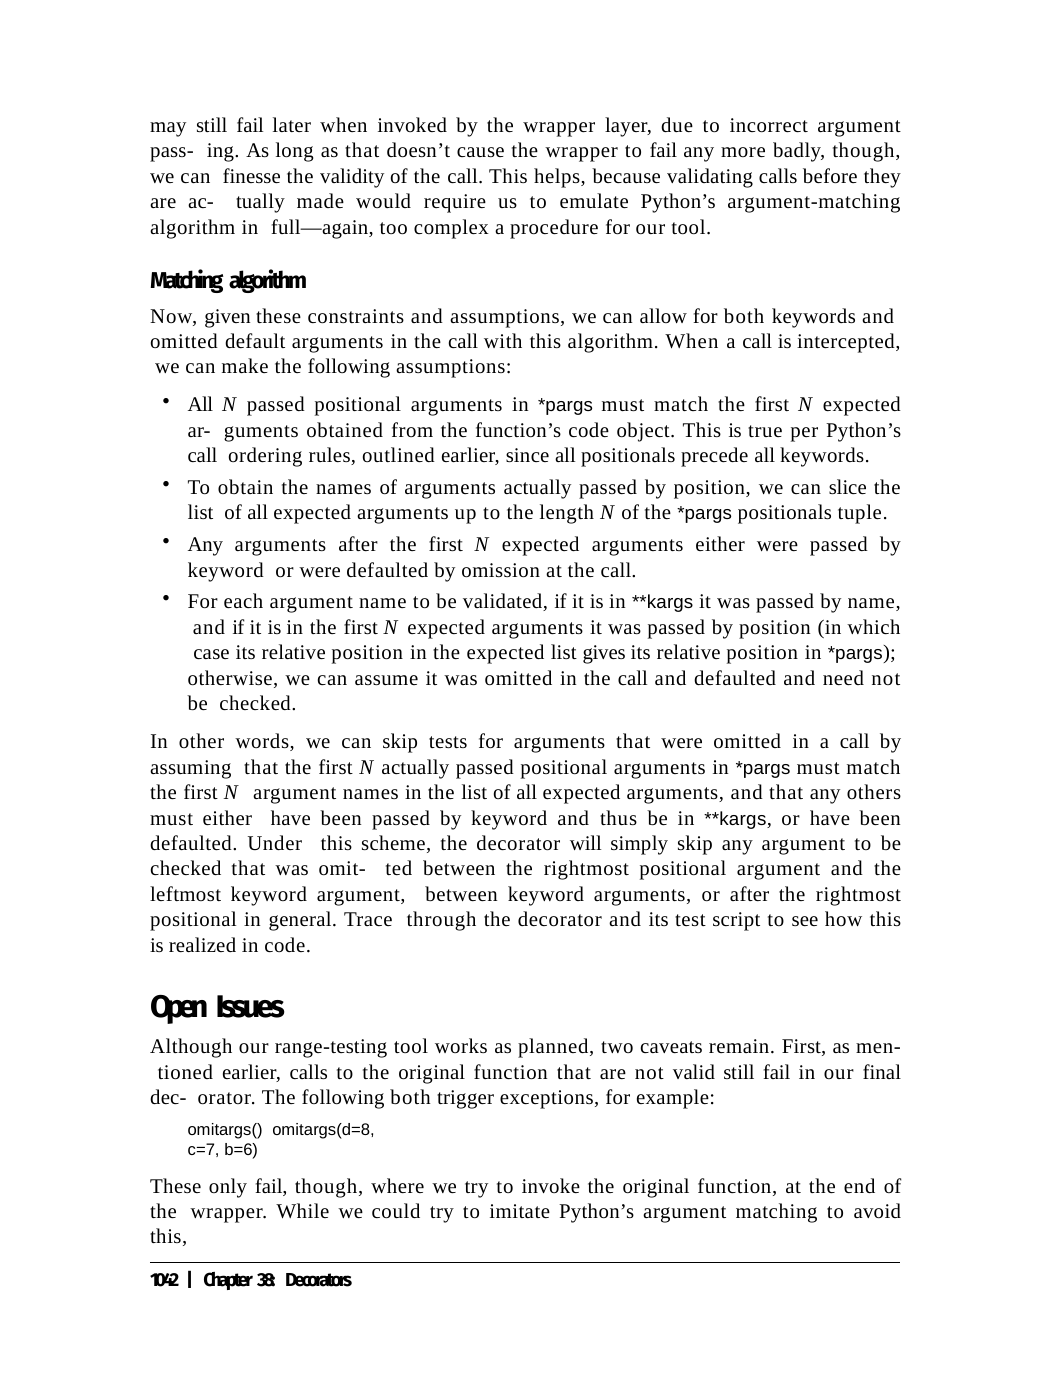

may still fail later when invoked by the wrapper layer, due to incorrect argument pass-  ing. As long as that doesn’t cause the wrapper to fail any more badly, though, we can  finesse the validity of the call. This helps, because validating calls before they are ac-  tually made would require us to emulate Python’s argument-matching algorithm in  full—again, too complex a procedure for our tool.

Matching algorithm
Now, given these constraints and assumptions, we can allow for both keywords and  omitted default arguments in the call with this algorithm. When a call is intercepted,  we can make the following assumptions:
All N passed positional arguments in *pargs must match the first N expected ar-  guments obtained from the function’s code object. This is true per Python’s call  ordering rules, outlined earlier, since all positionals precede all keywords.
To obtain the names of arguments actually passed by position, we can slice the list  of all expected arguments up to the length N of the *pargs positionals tuple.
Any arguments after the first N expected arguments either were passed by keyword  or were defaulted by omission at the call.
For each argument name to be validated, if it is in **kargs it was passed by name,  and if it is in the first N expected arguments it was passed by position (in which  case its relative position in the expected list gives its relative position in *pargs);  otherwise, we can assume it was omitted in the call and defaulted and need not be  checked.
In other words, we can skip tests for arguments that were omitted in a call by assuming  that the first N actually passed positional arguments in *pargs must match the first N  argument names in the list of all expected arguments, and that any others must either  have been passed by keyword and thus be in **kargs, or have been defaulted. Under  this scheme, the decorator will simply skip any argument to be checked that was omit-  ted between the rightmost positional argument and the leftmost keyword argument,  between keyword arguments, or after the rightmost positional in general. Trace  through the decorator and its test script to see how this is realized in code.

Open Issues
Although our range-testing tool works as planned, two caveats remain. First, as men-  tioned earlier, calls to the original function that are not valid still fail in our final dec-  orator. The following both trigger exceptions, for example:
omitargs()  omitargs(d=8, c=7, b=6)
These only fail, though, where we try to invoke the original function, at the end of the  wrapper. While we could try to imitate Python’s argument matching to avoid this,

1042  |  Chapter 38:  Decorators